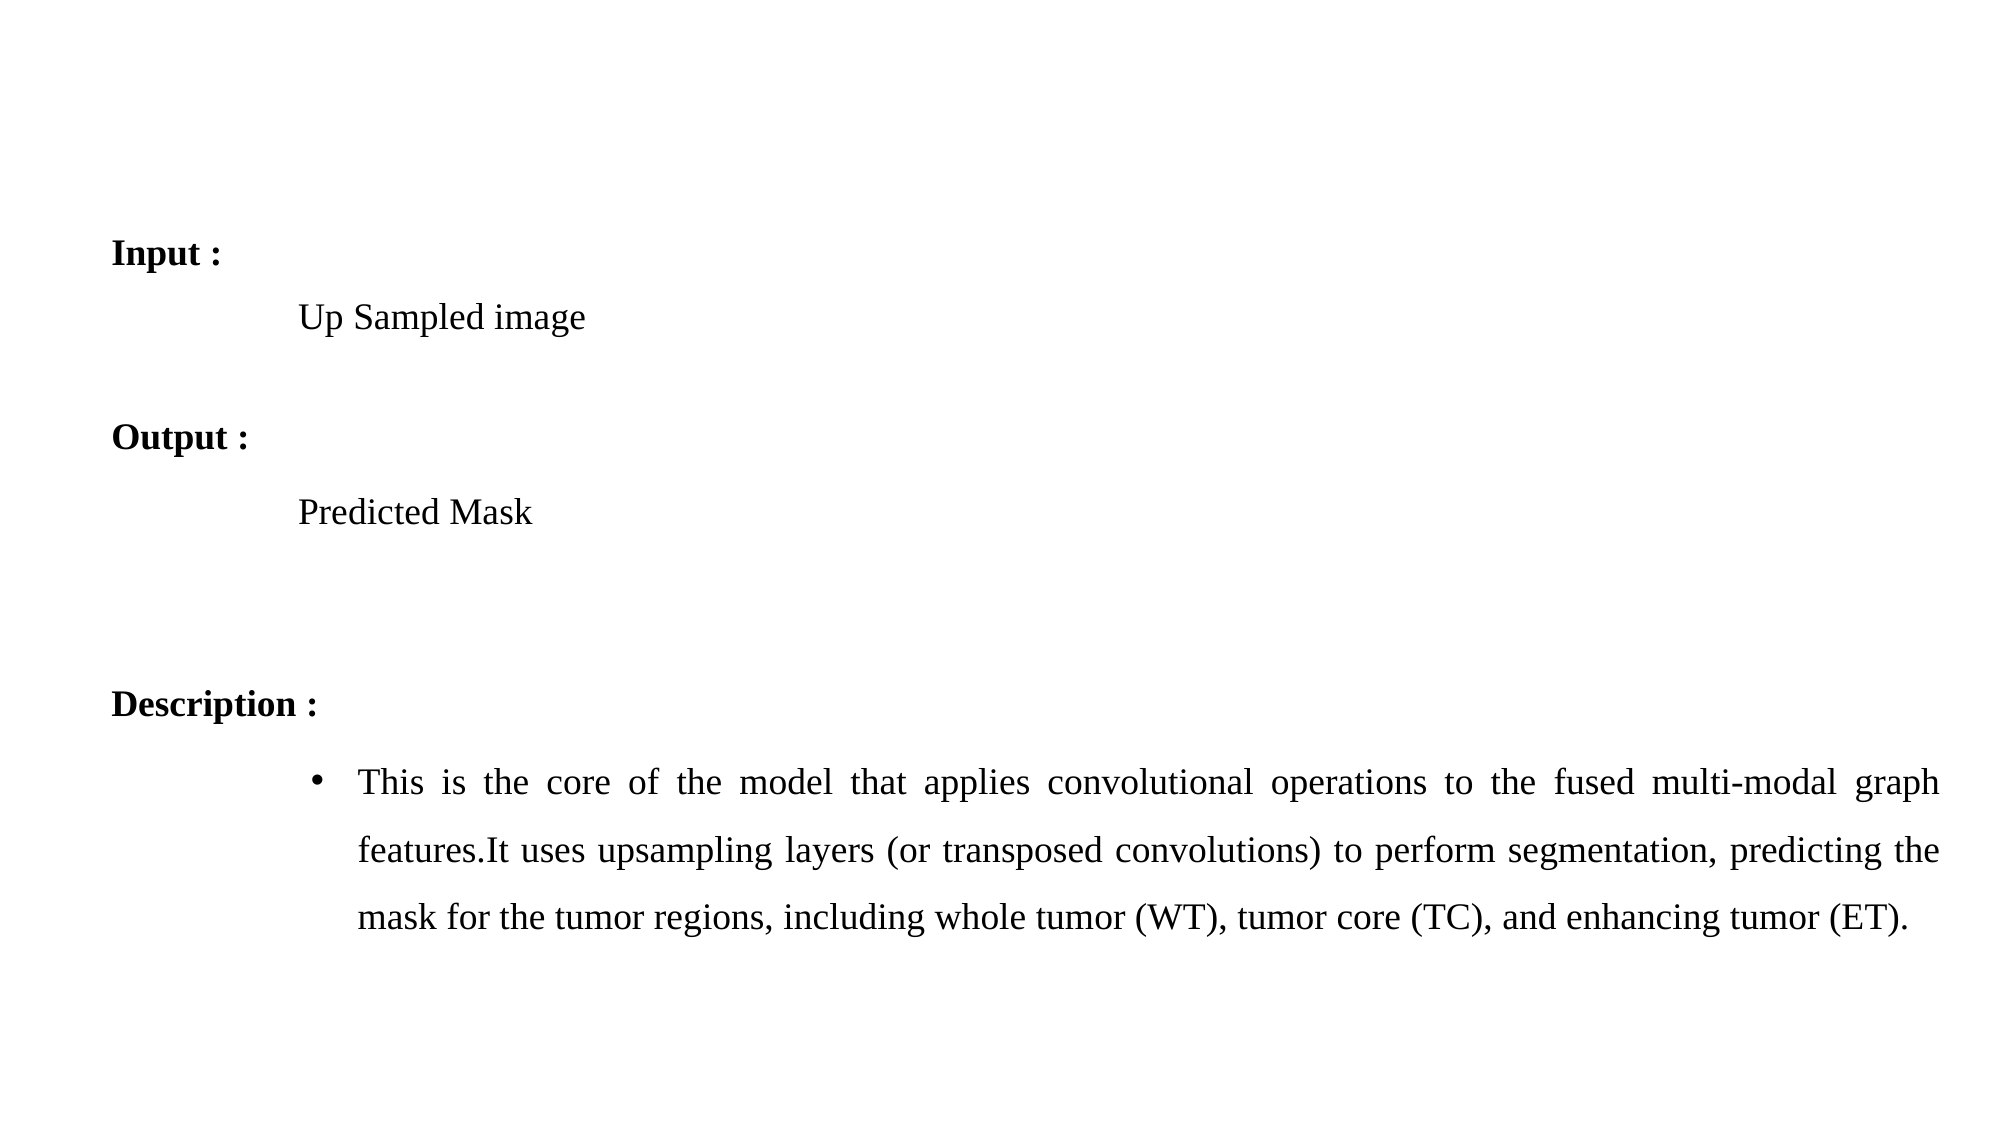

Input :
Up Sampled image
Output :
Predicted Mask
Description :
This is the core of the model that applies convolutional operations to the fused multi-modal graph features.It uses upsampling layers (or transposed convolutions) to perform segmentation, predicting the mask for the tumor regions, including whole tumor (WT), tumor core (TC), and enhancing tumor (ET).